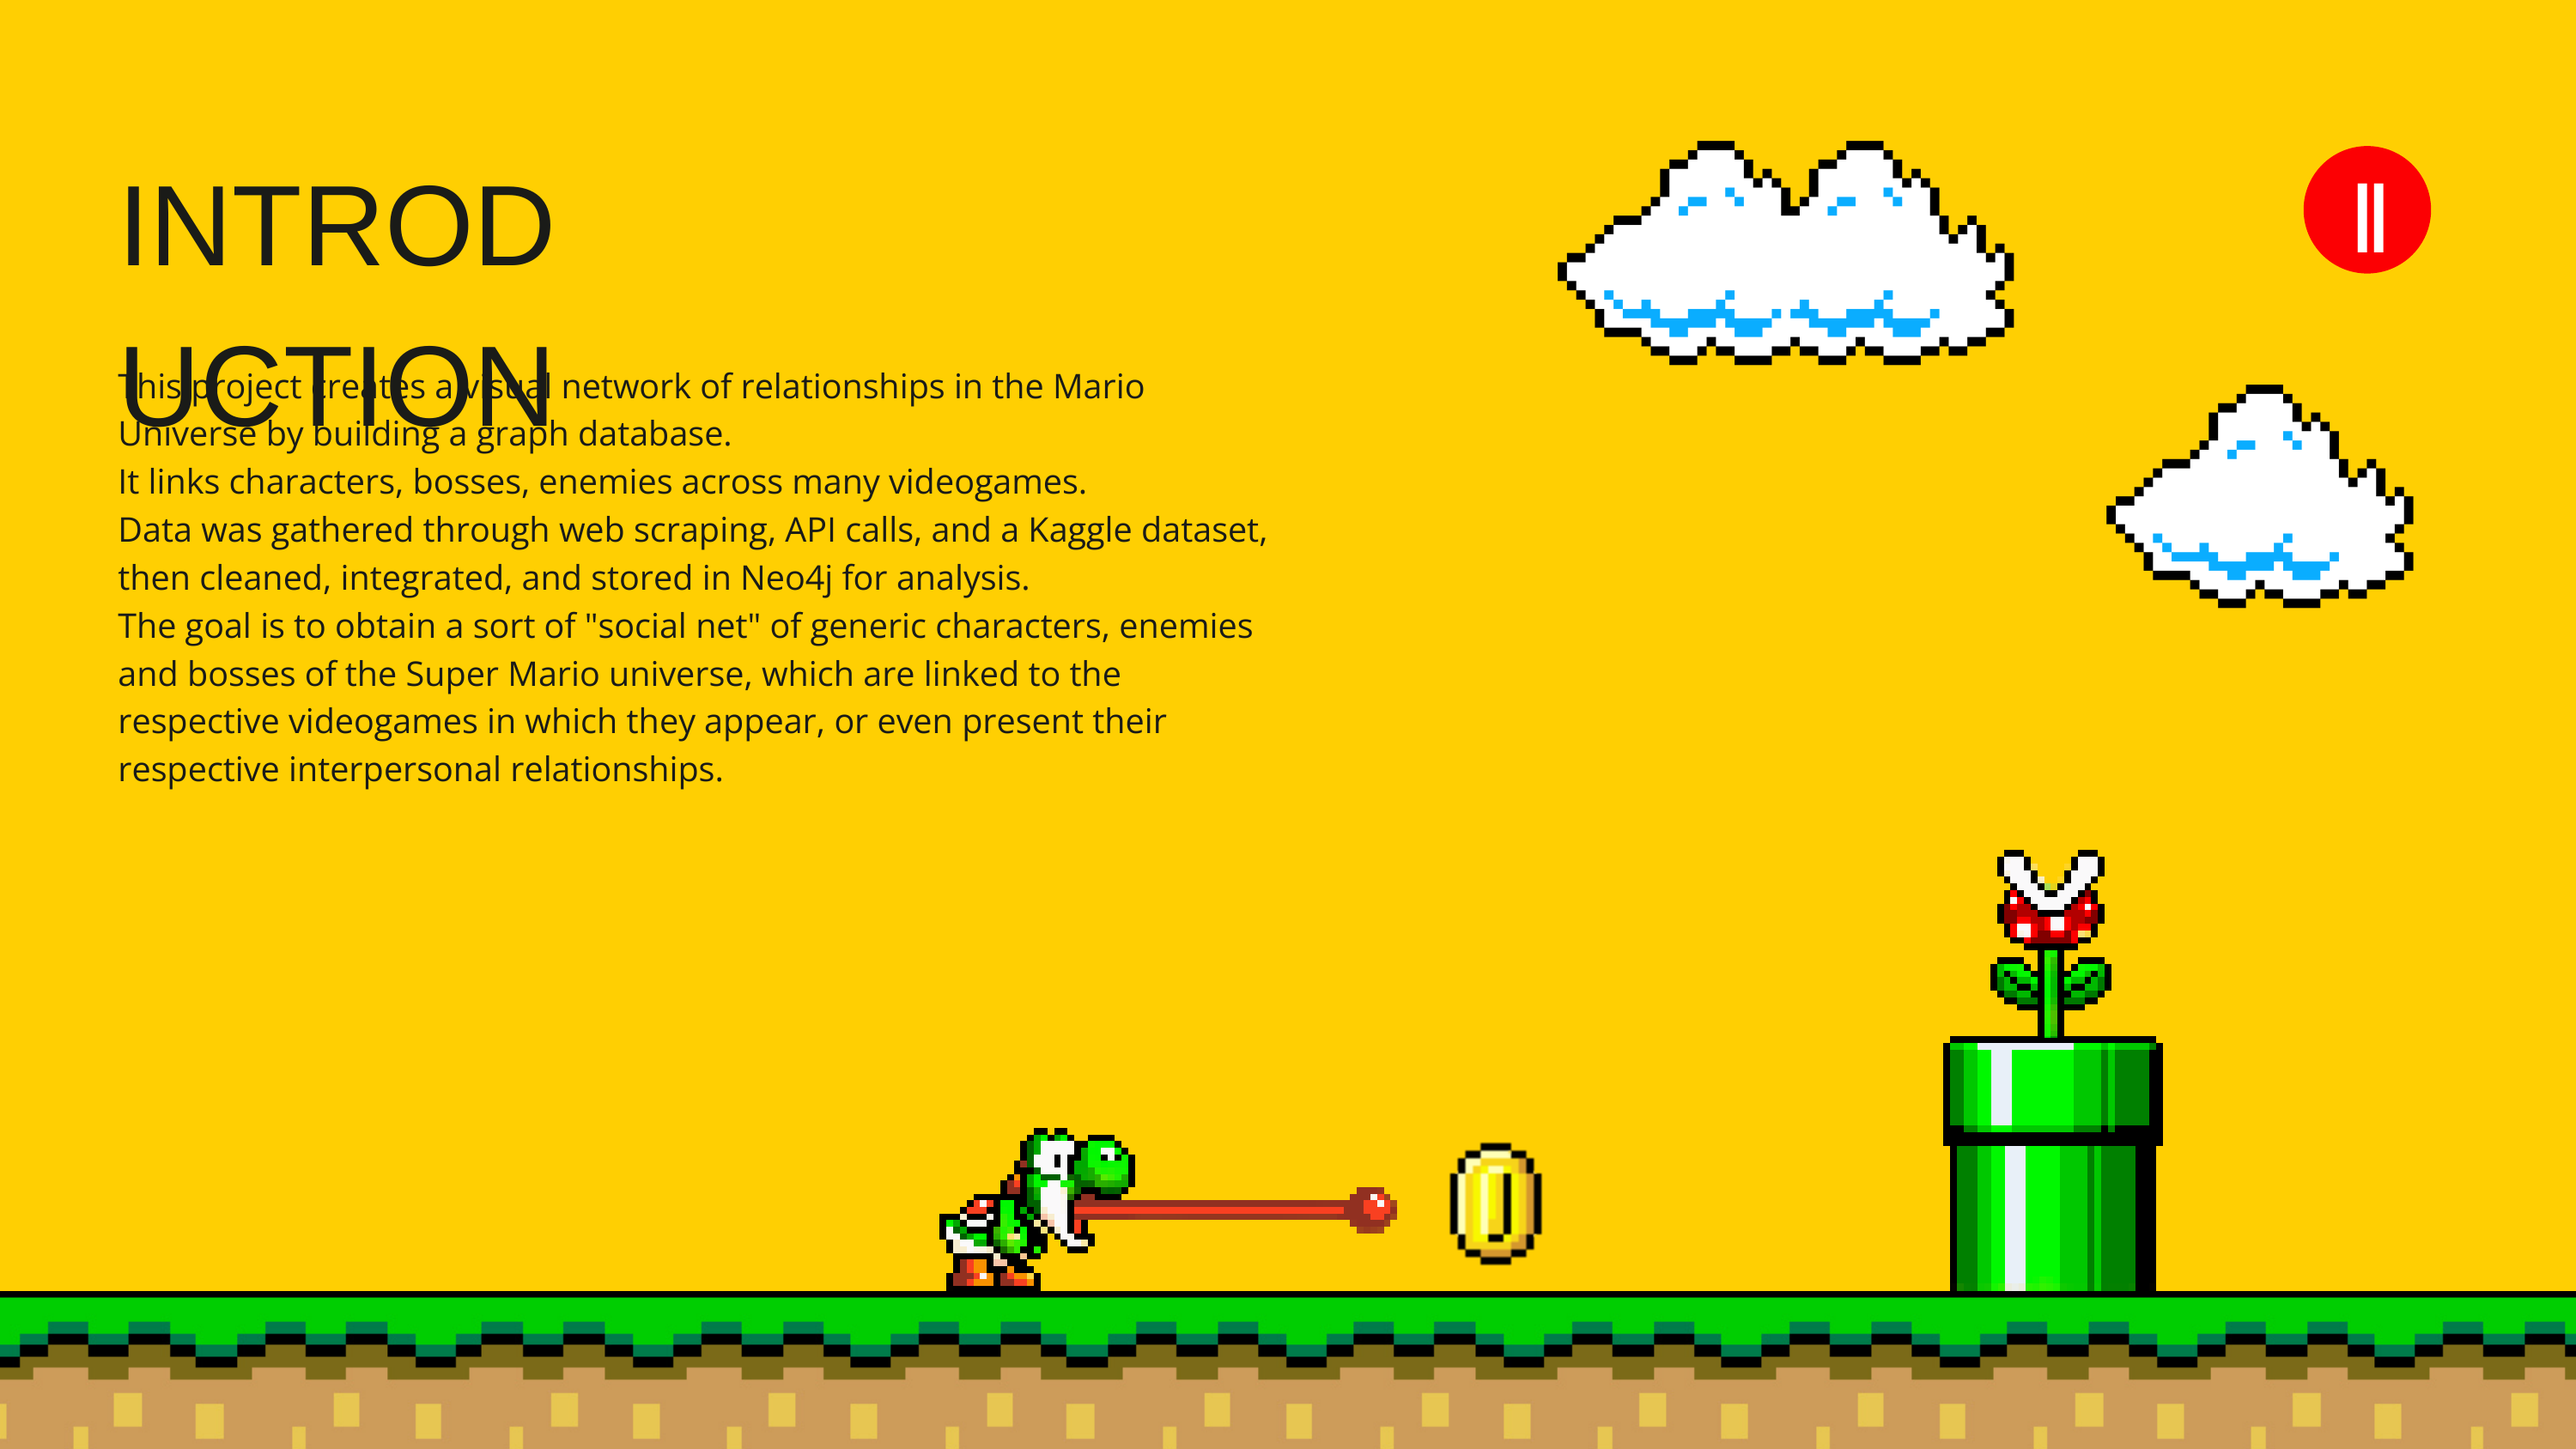

INTRODUCTION

II

This project creates a visual network of relationships in the Mario Universe by building a graph database.
It links characters, bosses, enemies across many videogames.
Data was gathered through web scraping, API calls, and a Kaggle dataset, then cleaned, integrated, and stored in Neo4j for analysis.
The goal is to obtain a sort of "social net" of generic characters, enemies and bosses of the Super Mario universe, which are linked to the respective videogames in which they appear, or even present their respective interpersonal relationships.